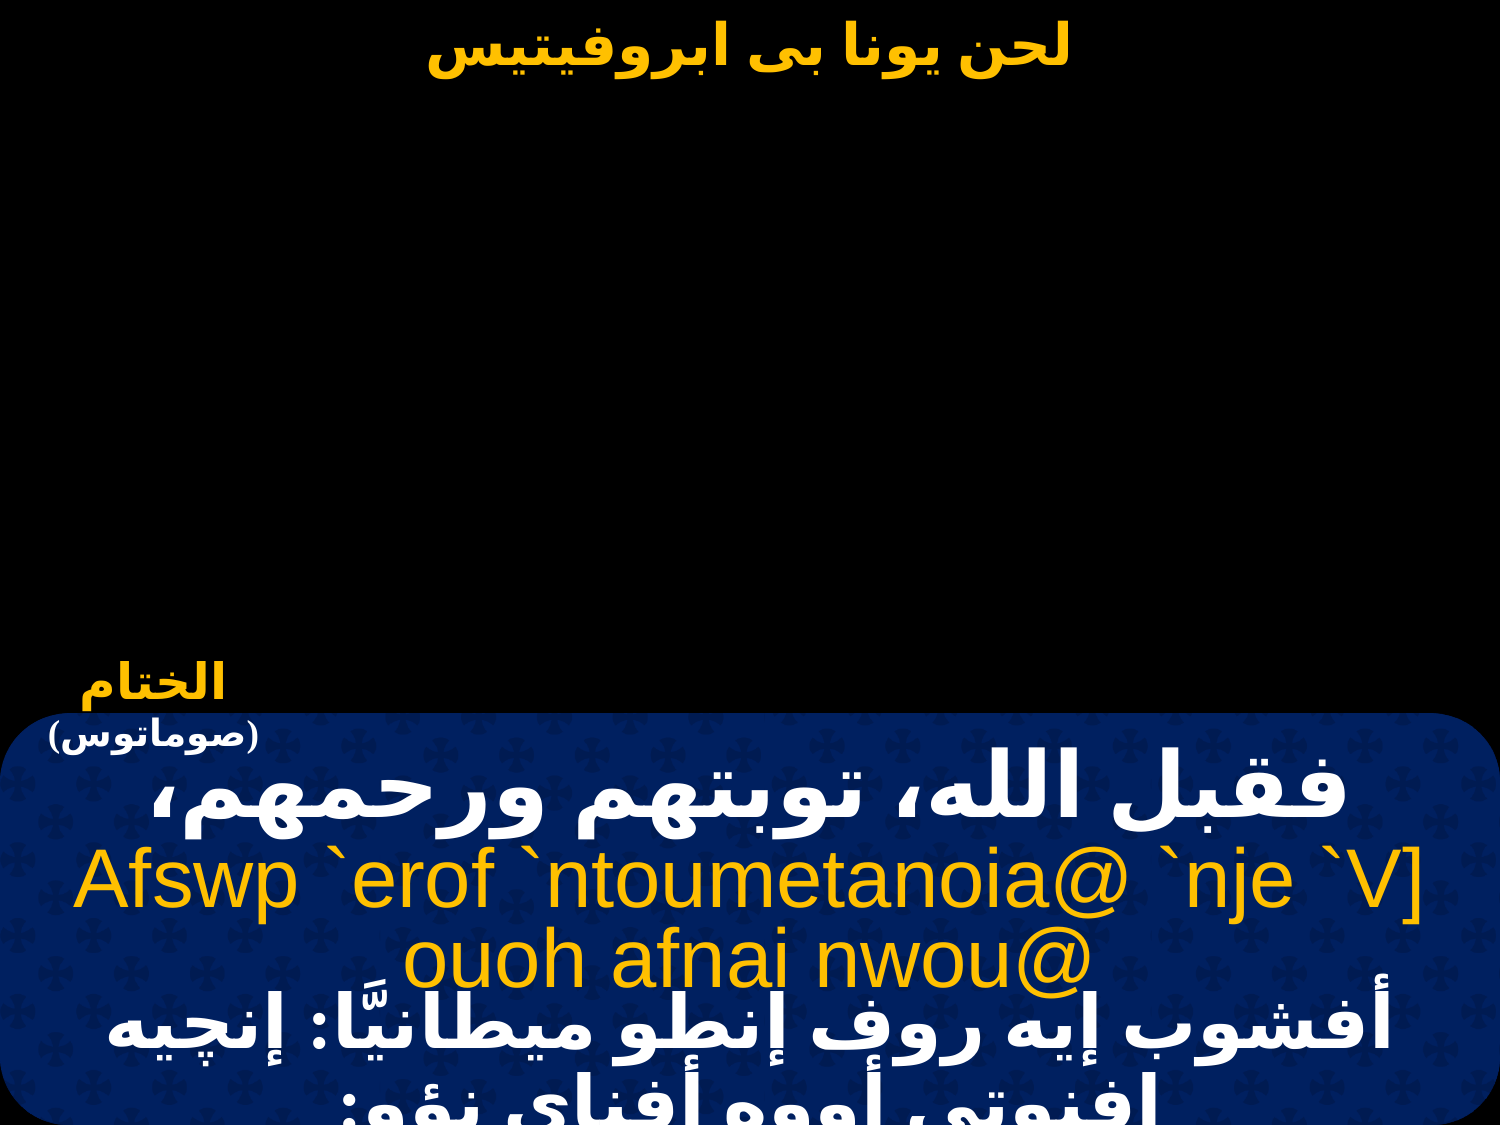

#
فقبل الله، توبتهم ورحمهم،
Afswp `erof `ntoumetanoia@ `nje `V] ouoh afnai nwou@
أفشوب إيه روف إنطو ميطانيَّا: إنچيه افنوتى أووه أفناى نؤو: